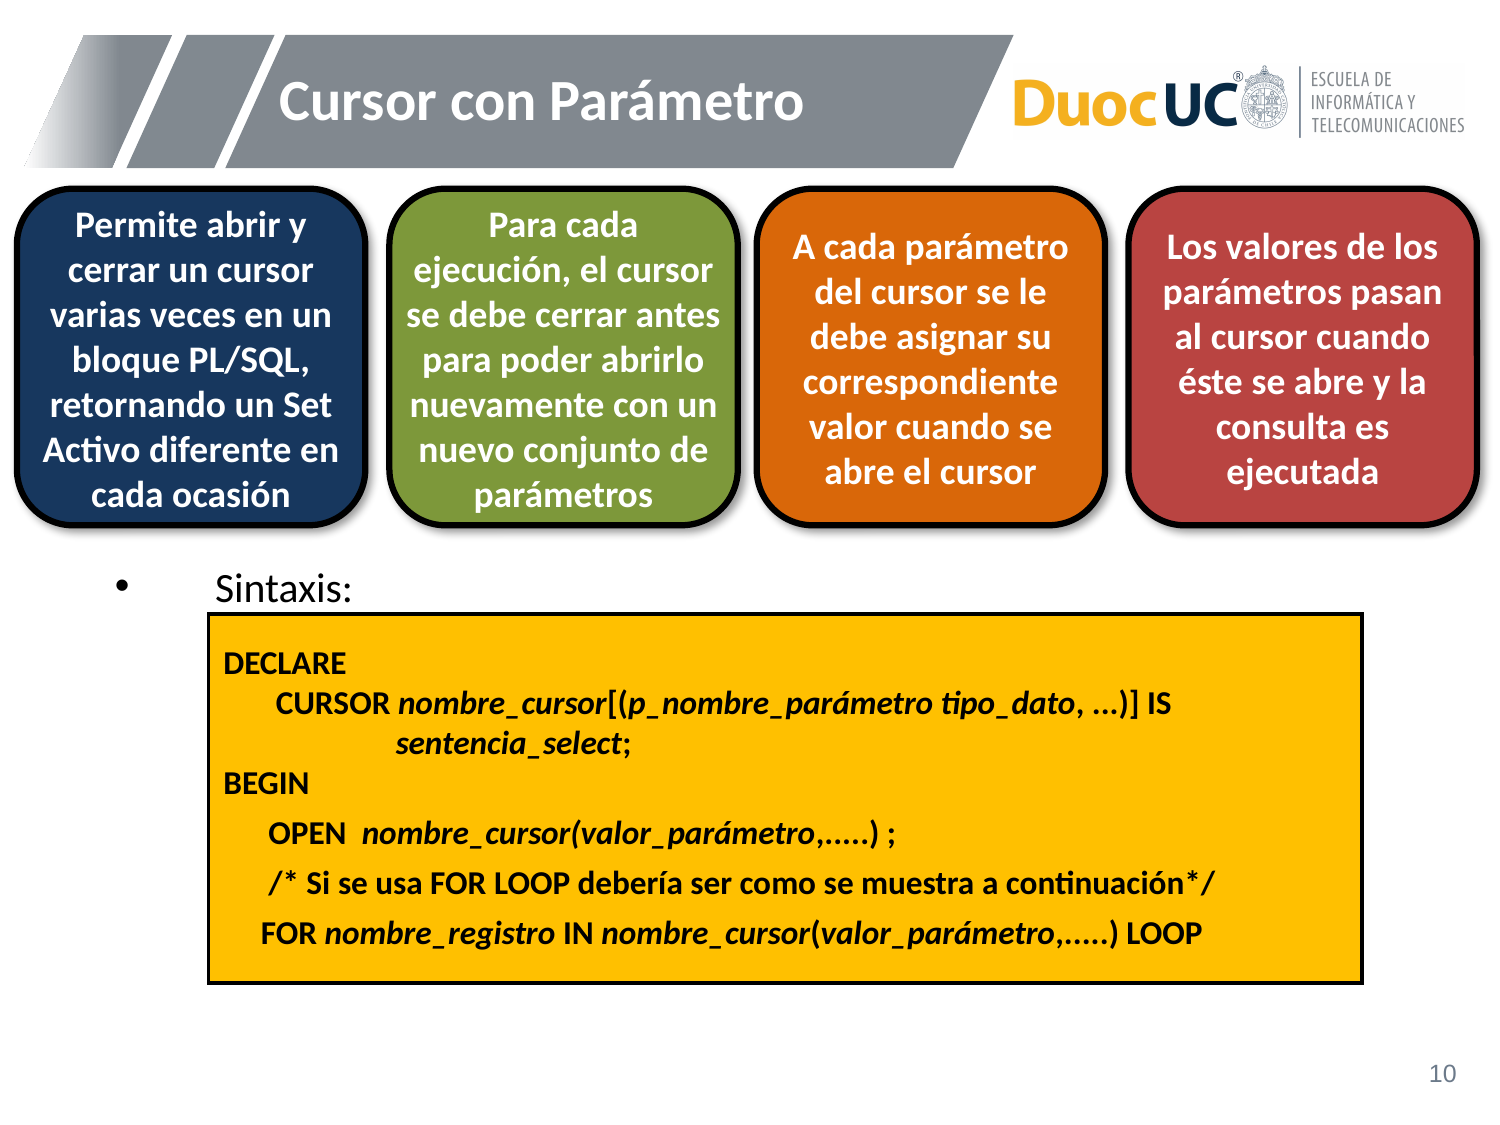

# Cursor con Parámetro
Permite abrir y cerrar un cursor varias veces en un bloque PL/SQL, retornando un Set Activo diferente en cada ocasión
Para cada ejecución, el cursor se debe cerrar antes para poder abrirlo nuevamente con un nuevo conjunto de parámetros
A cada parámetro del cursor se le debe asignar su correspondiente valor cuando se abre el cursor
Los valores de los parámetros pasan al cursor cuando éste se abre y la consulta es ejecutada
Sintaxis:

DECLARE
       CURSOR nombre_cursor[(p_nombre_parámetro tipo_dato, ...)] IS
                       sentencia_select;
BEGIN
      OPEN  nombre_cursor(valor_parámetro,.....) ;
      /* Si se usa FOR LOOP debería ser como se muestra a continuación*/
     FOR nombre_registro IN nombre_cursor(valor_parámetro,.....) LOOP